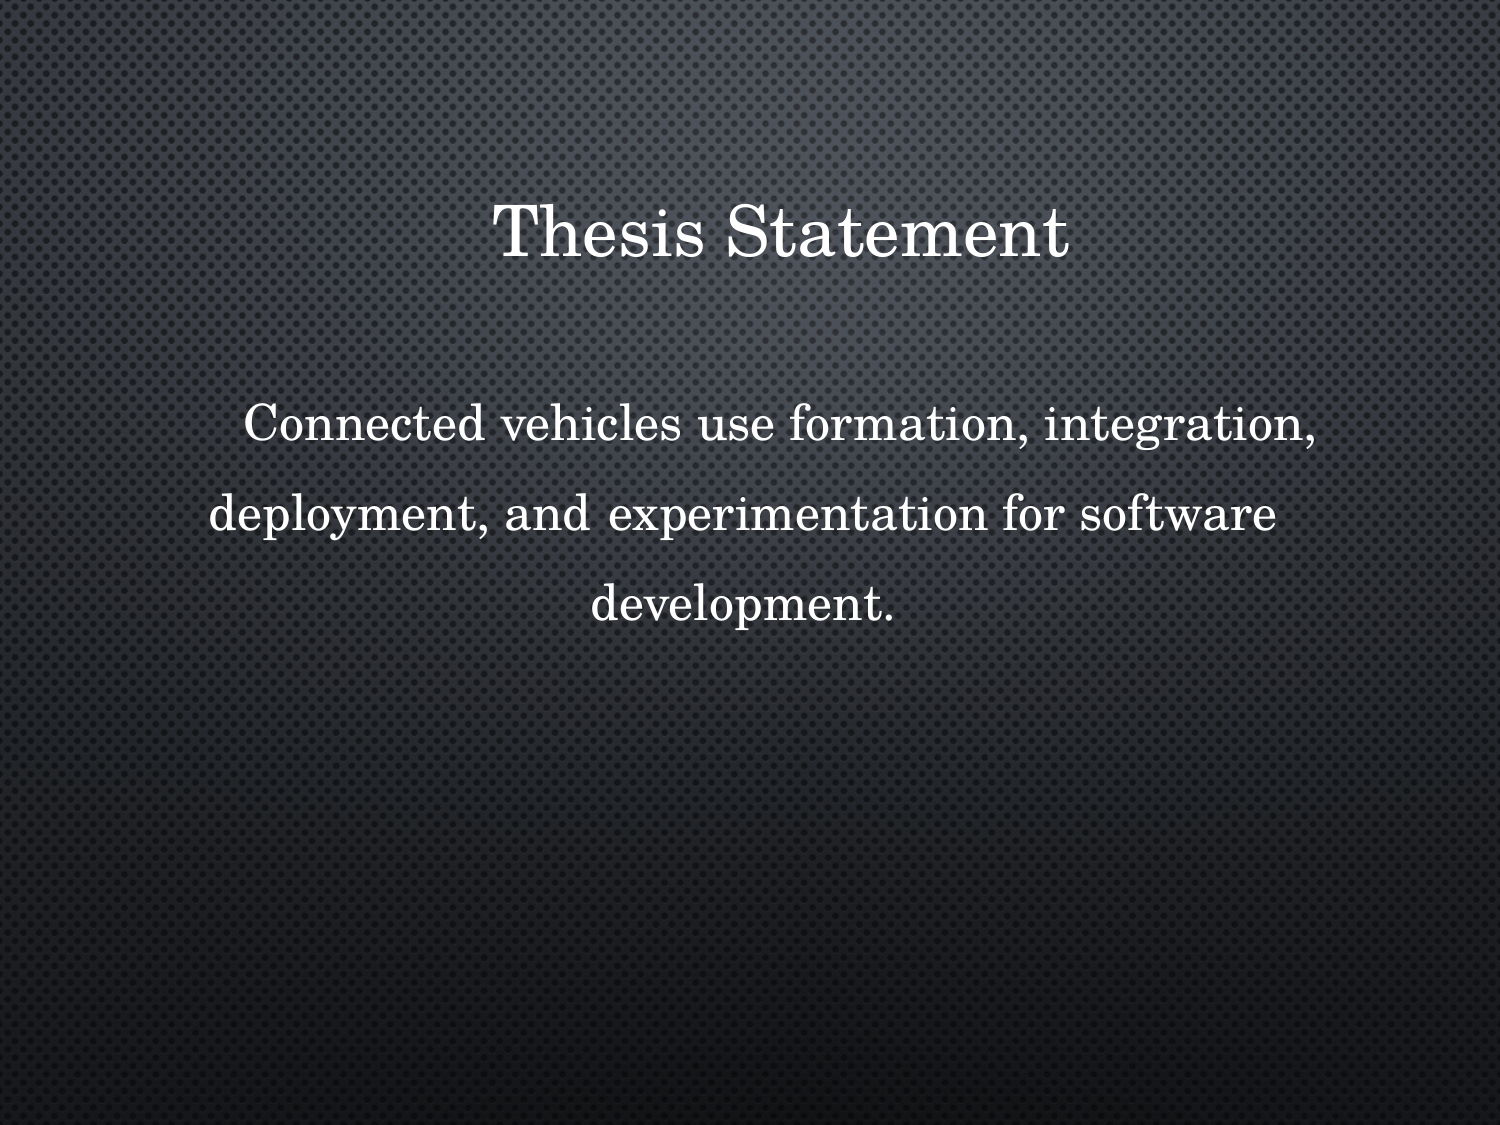

Thesis Statement

Connected vehicles use formation, integration, deployment, and experimentation for software development.